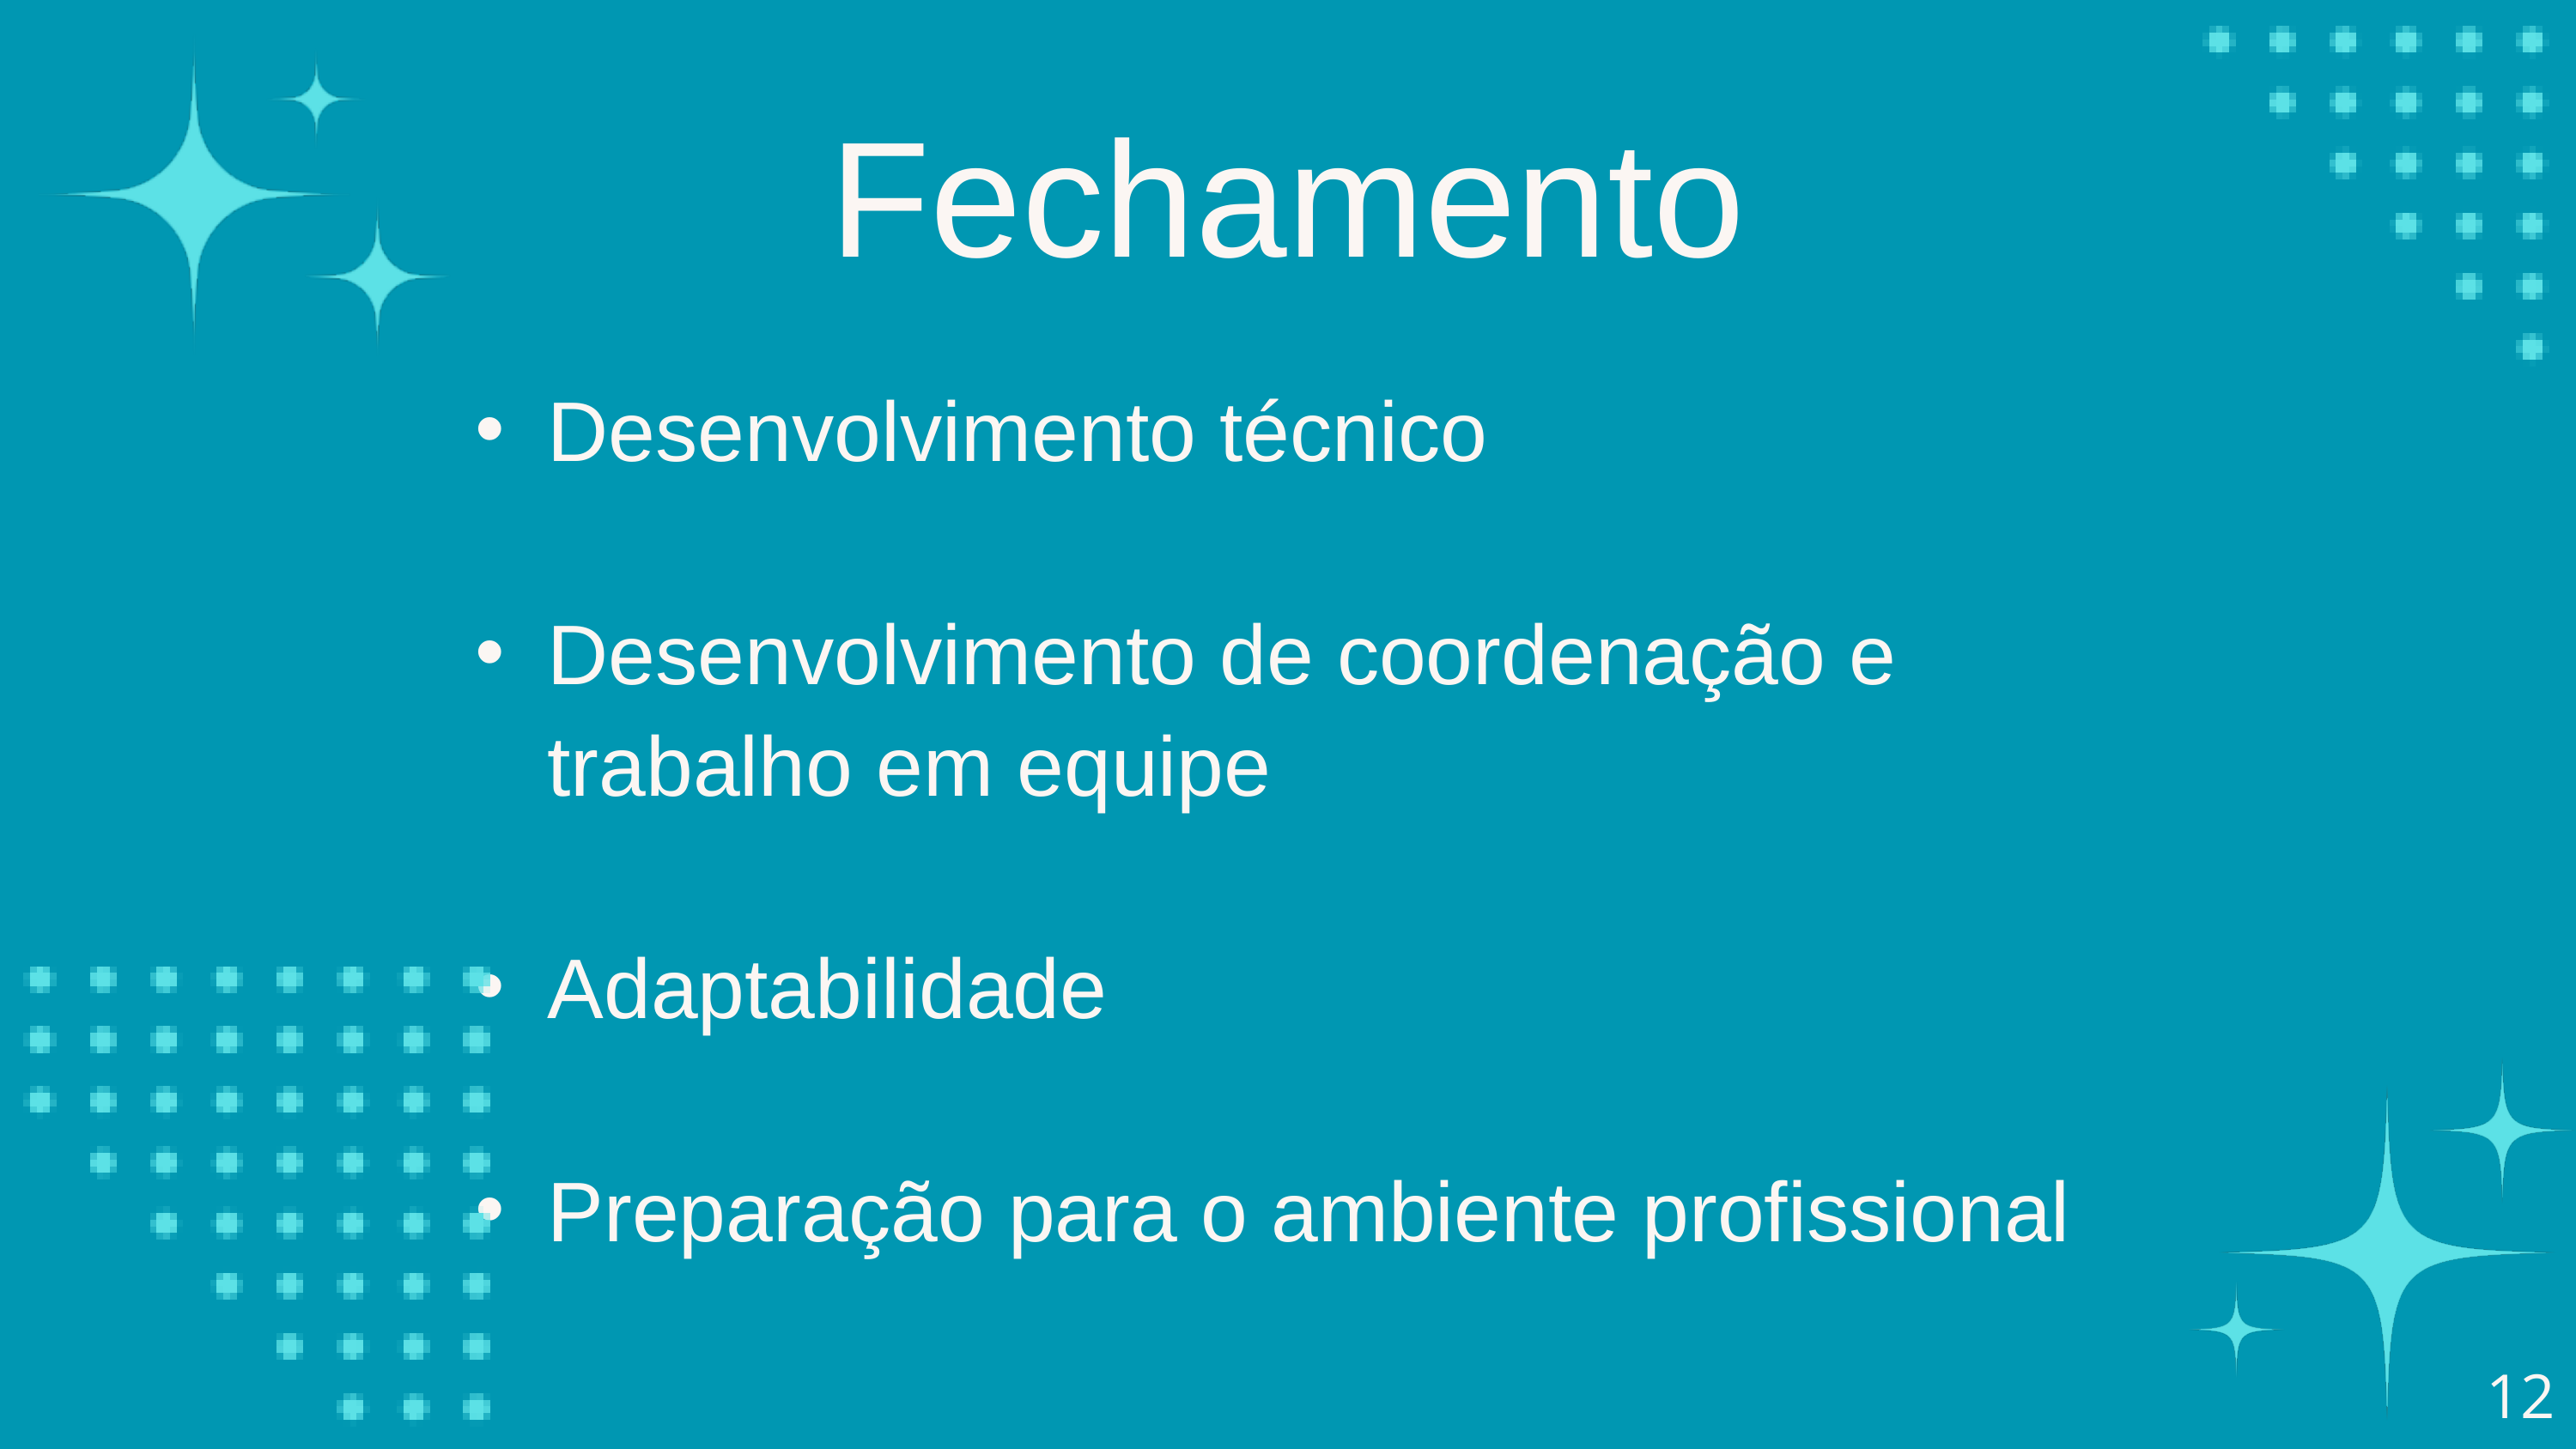

Fechamento
Desenvolvimento técnico

Desenvolvimento de coordenação e trabalho em equipe

Adaptabilidade

Preparação para o ambiente profissional

12